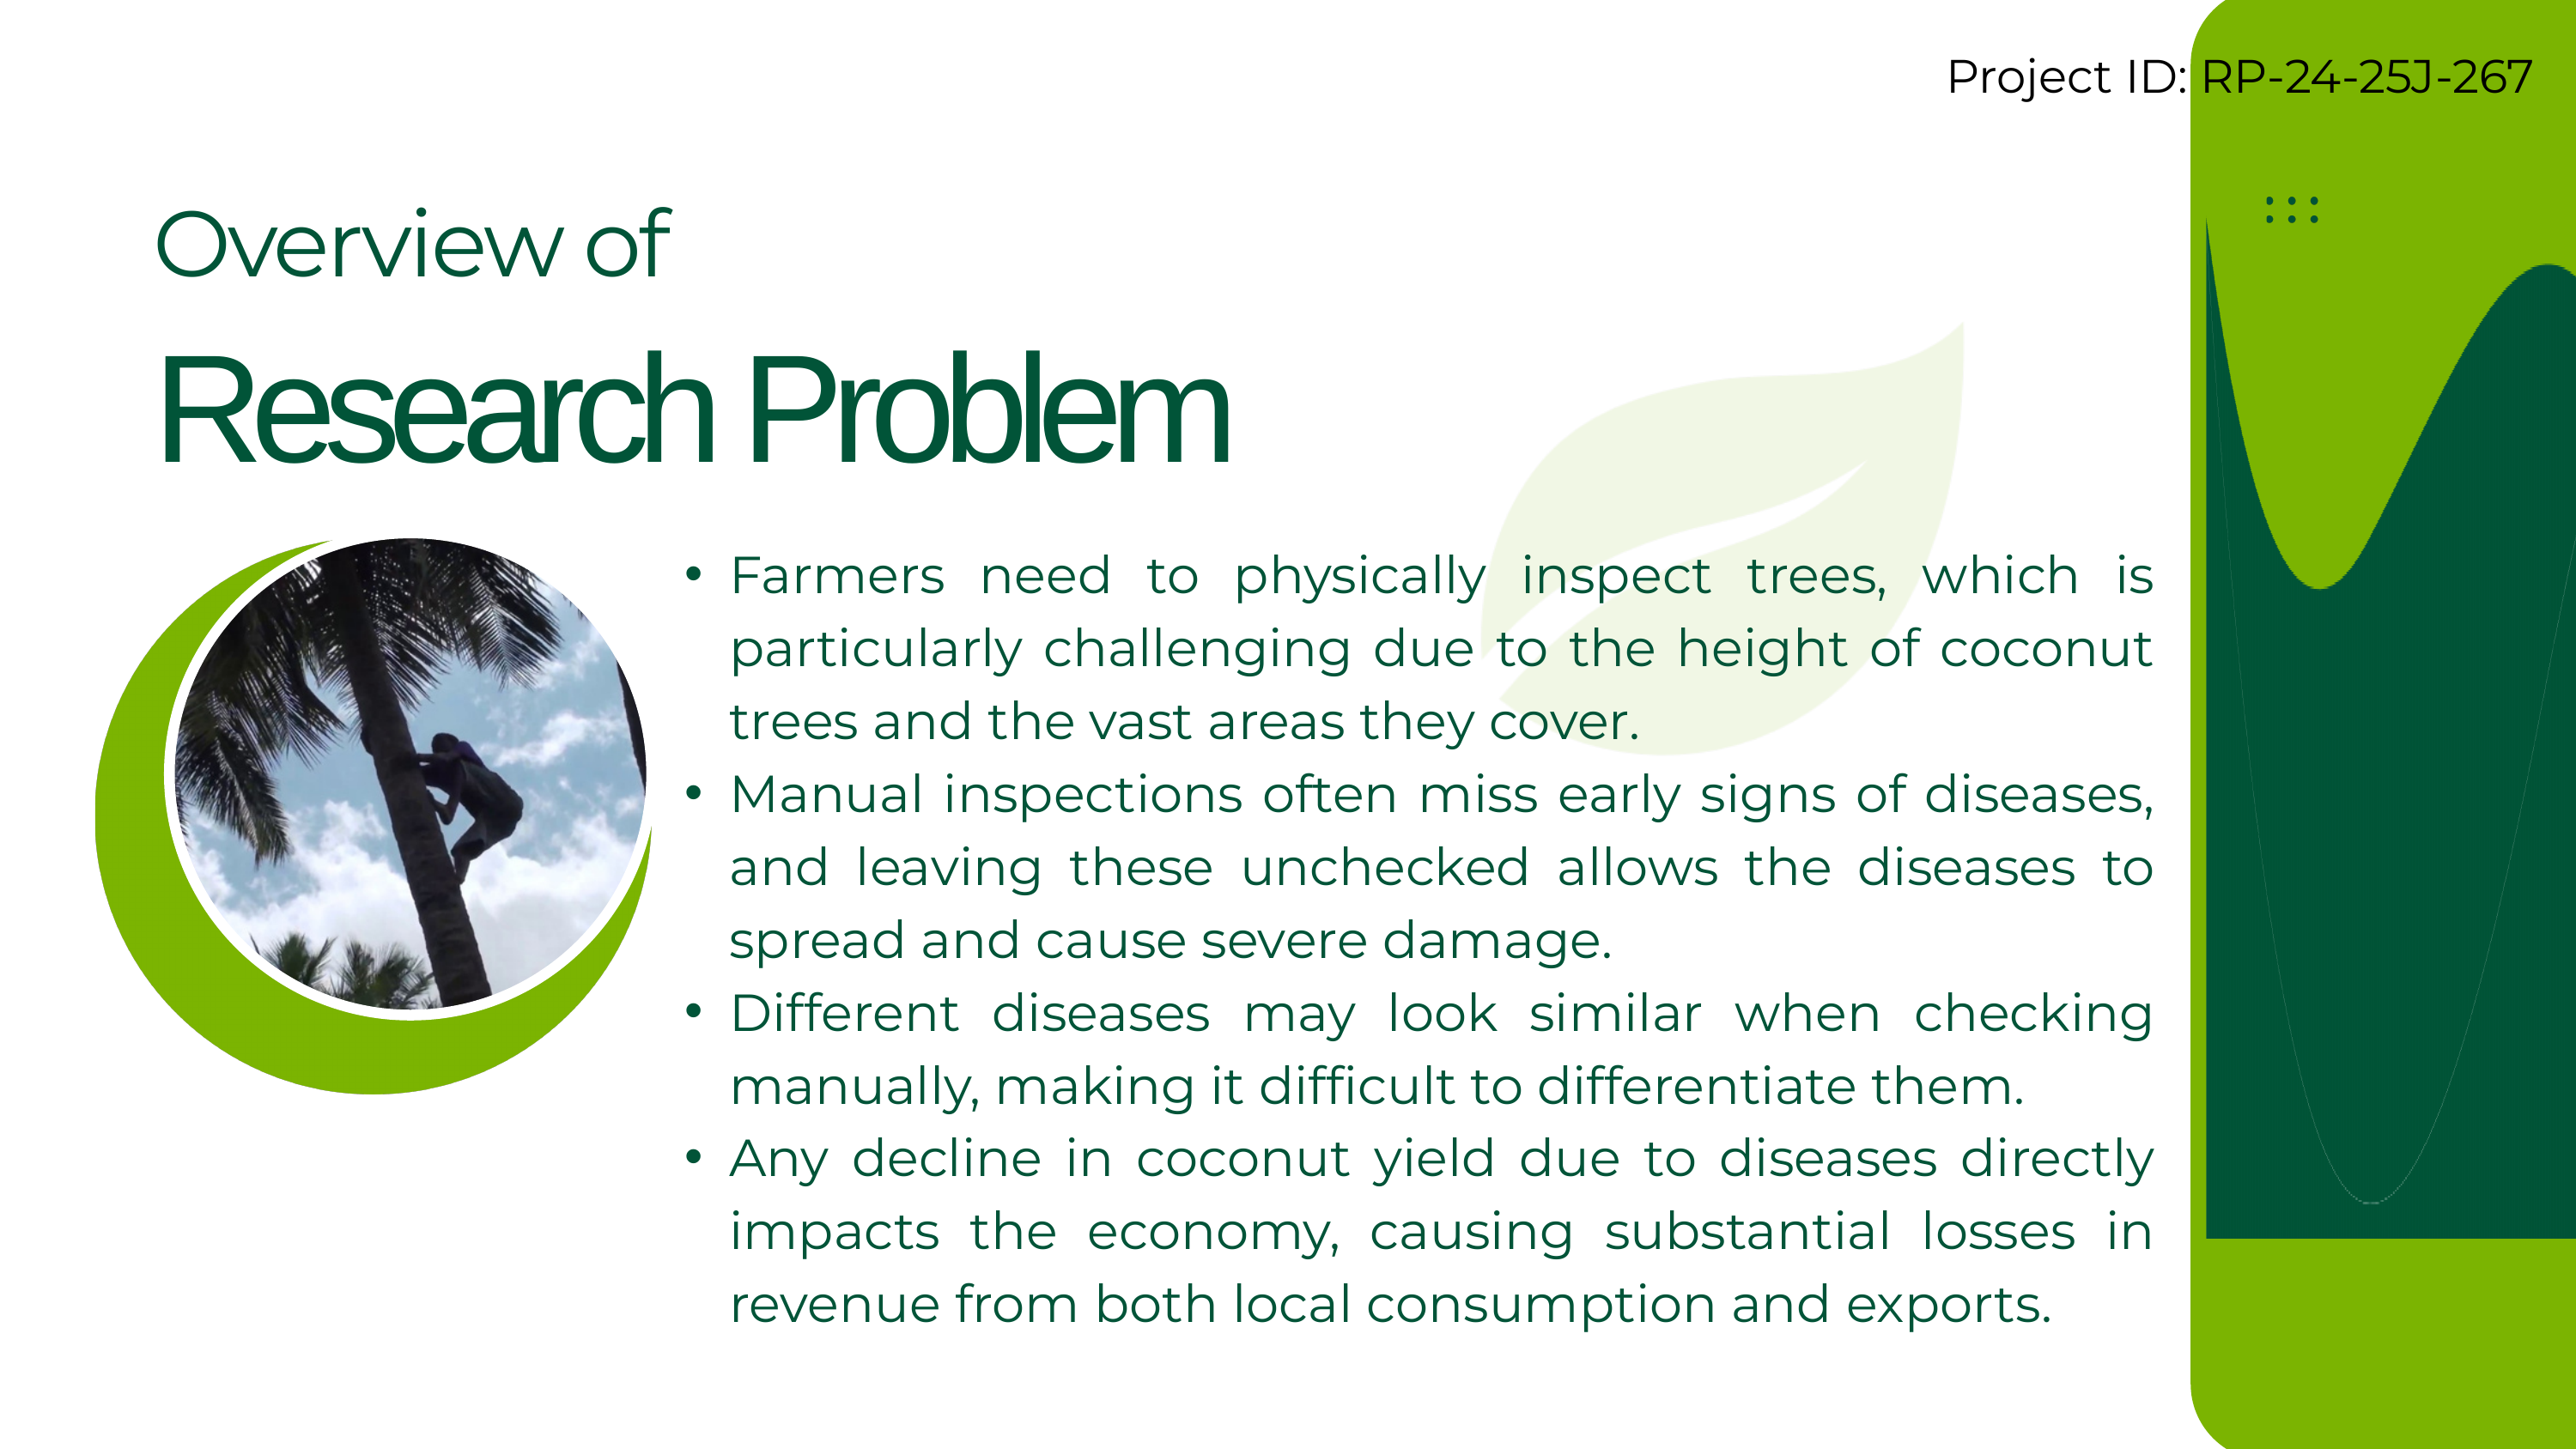

Project ID: RP-24-25J-267​
Overview of

Research Problem

Farmers need to physically inspect trees, which is particularly challenging due to the height of coconut trees and the vast areas they cover.​
Manual inspections often miss early signs of diseases, and leaving these unchecked allows the diseases to spread and cause severe damage.​
Different diseases may look similar when checking manually, making it difficult to differentiate them.​​
Any decline in coconut yield due to diseases directly impacts the economy, causing substantial losses in revenue from both local consumption and exports.